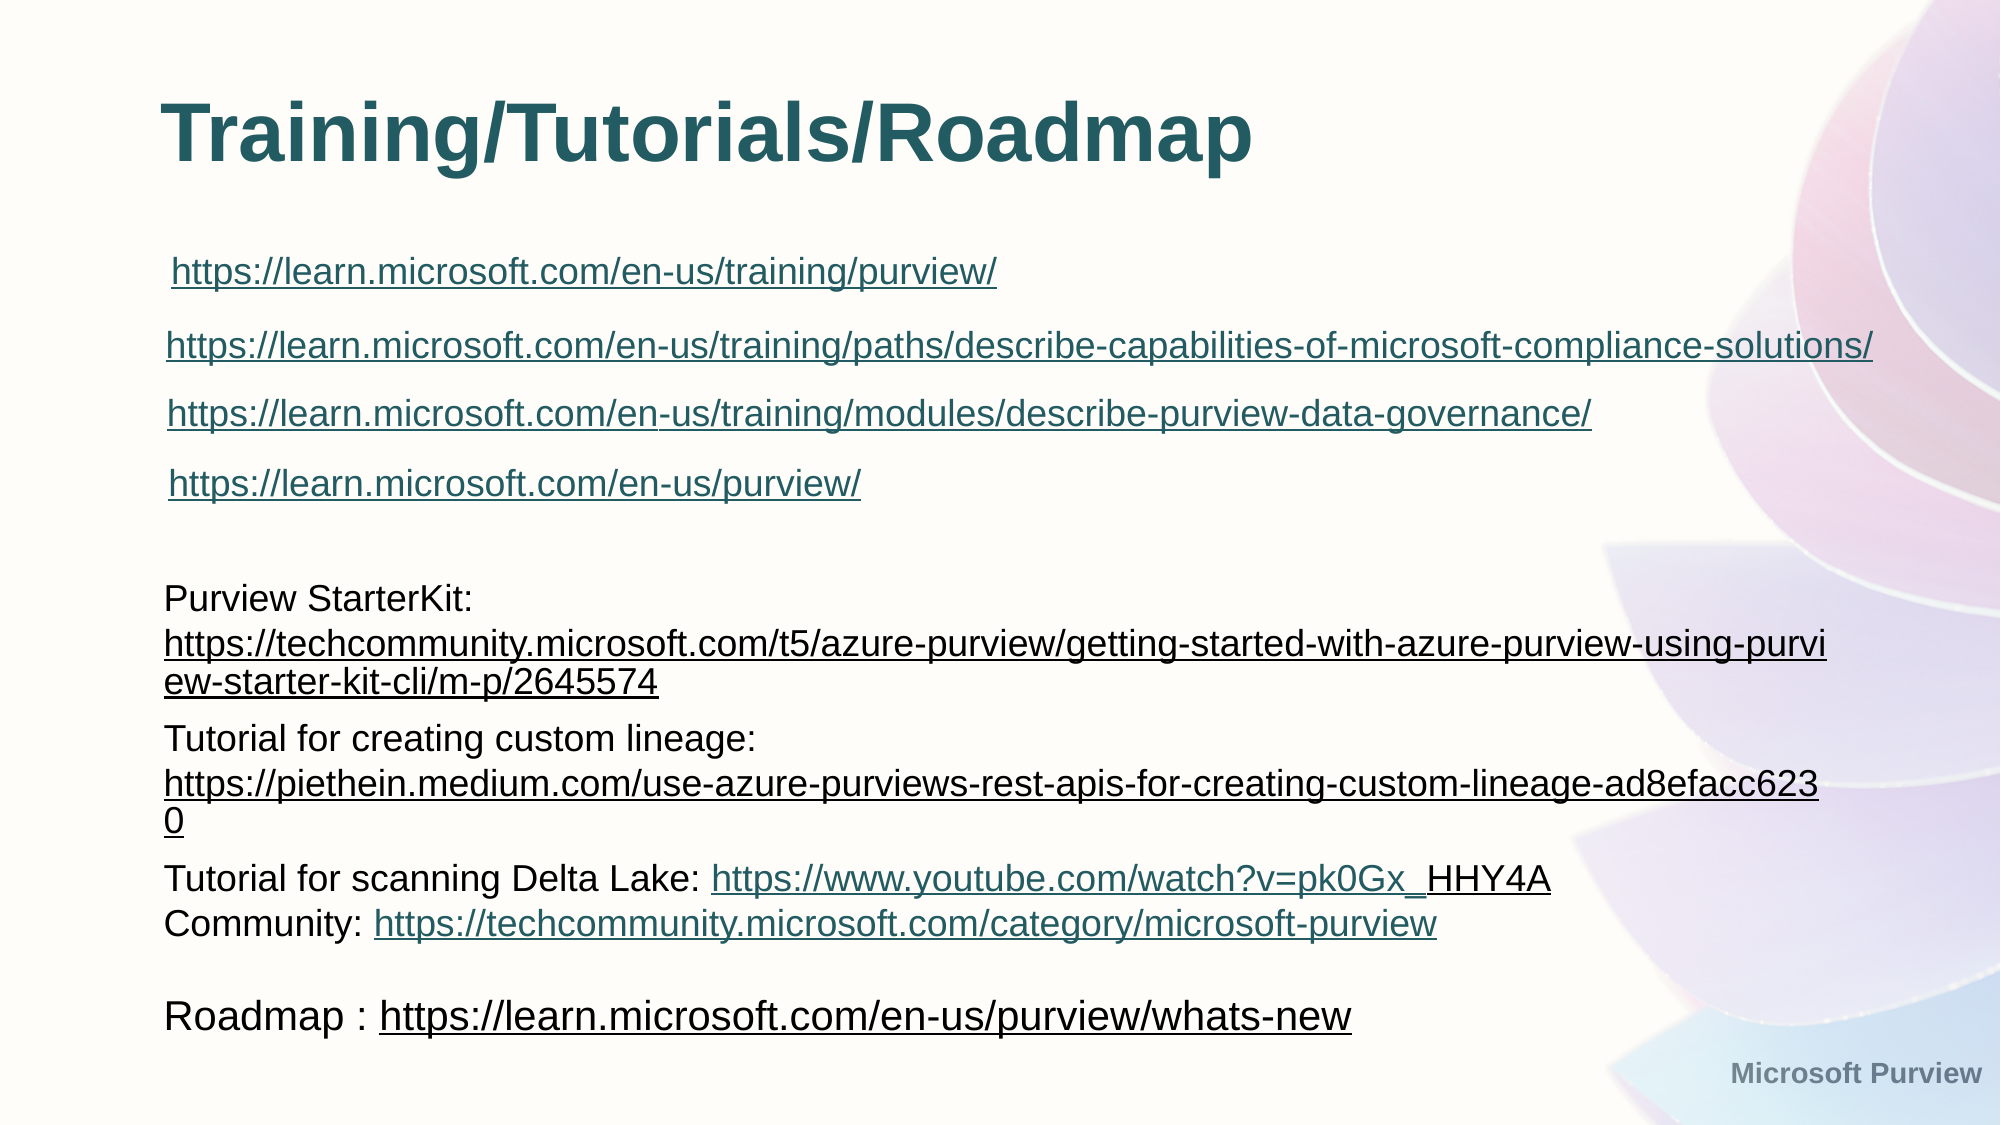

Training/Tutorials/Roadmap
https://learn.microsoft.com/en-us/training/purview/
https://learn.microsoft.com/en-us/training/paths/describe-capabilities-of-microsoft-compliance-solutions/
https://learn.microsoft.com/en-us/training/modules/describe-purview-data-governance/
https://learn.microsoft.com/en-us/purview/
Purview StarterKit: https://techcommunity.microsoft.com/t5/azure-purview/getting-started-with-azure-purview-using-purview-starter-kit-cli/m-p/2645574
Tutorial for creating custom lineage: https://piethein.medium.com/use-azure-purviews-rest-apis-for-creating-custom-lineage-ad8efacc6230
Tutorial for scanning Delta Lake: https://www.youtube.com/watch?v=pk0Gx_HHY4A
Community: https://techcommunity.microsoft.com/category/microsoft-purview

Roadmap : https://learn.microsoft.com/en-us/purview/whats-new